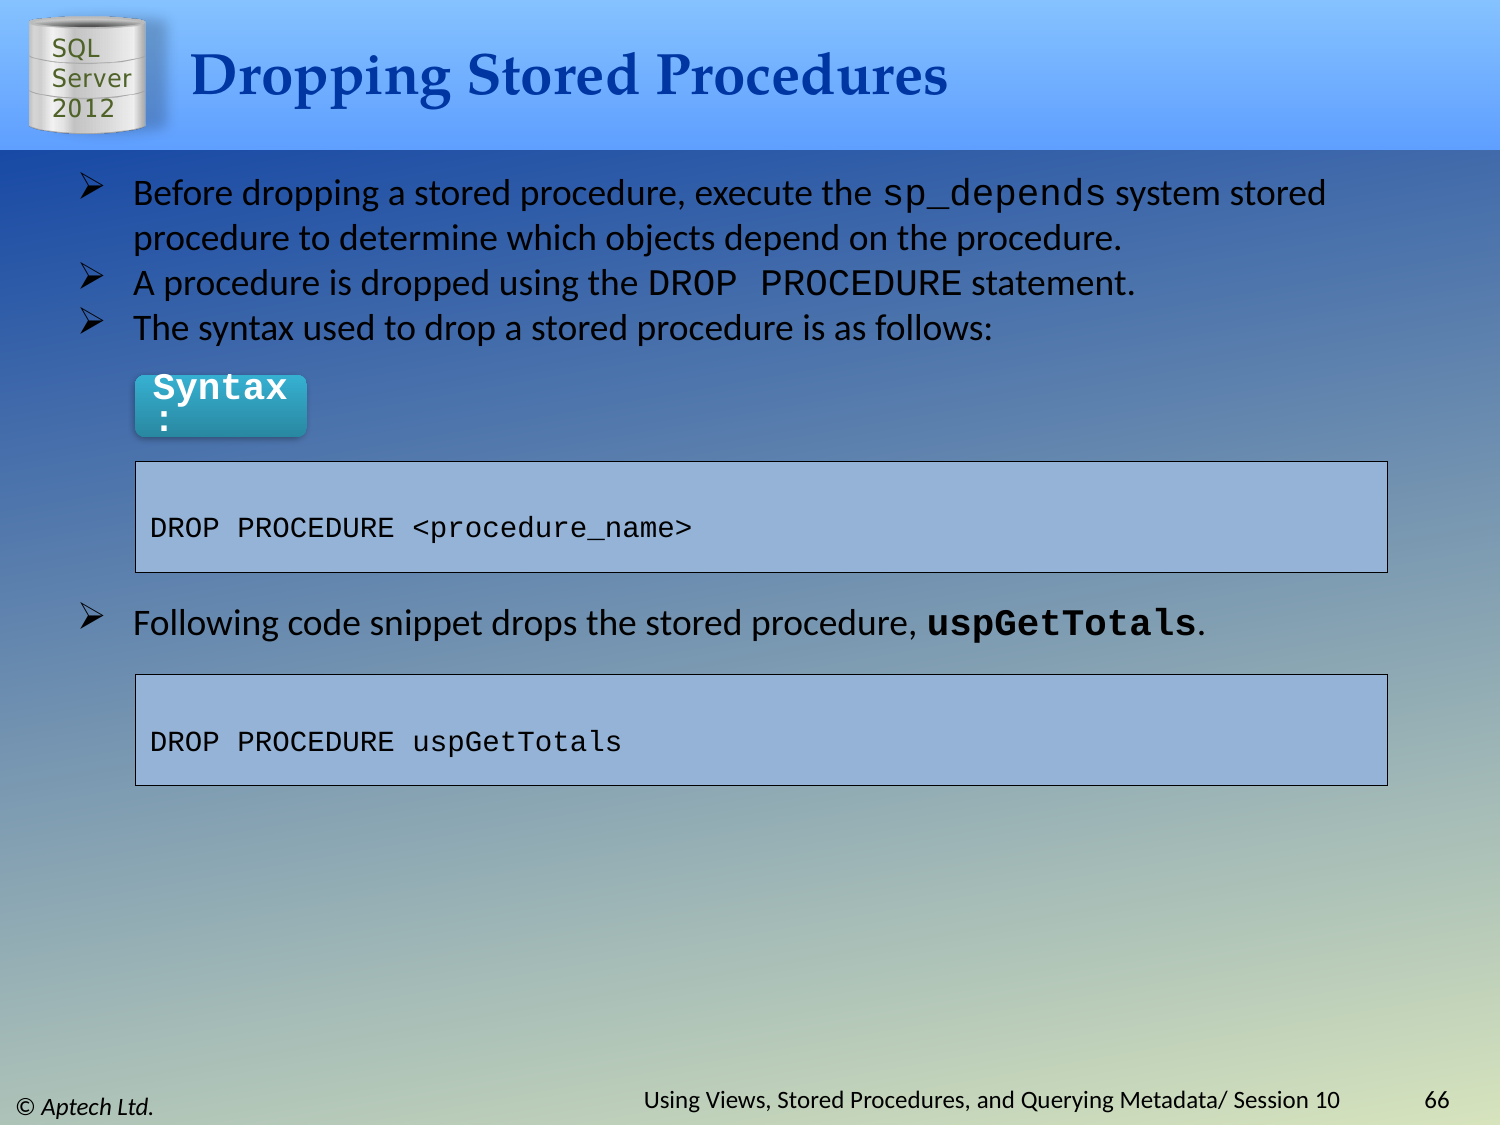

# Dropping Stored Procedures
Before dropping a stored procedure, execute the sp_depends system stored procedure to determine which objects depend on the procedure.
A procedure is dropped using the DROP PROCEDURE statement.
The syntax used to drop a stored procedure is as follows:
Syntax:

DROP PROCEDURE <procedure_name>

Following code snippet drops the stored procedure, uspGetTotals.

DROP PROCEDURE uspGetTotals

Using Views, Stored Procedures, and Querying Metadata/ Session 10
66